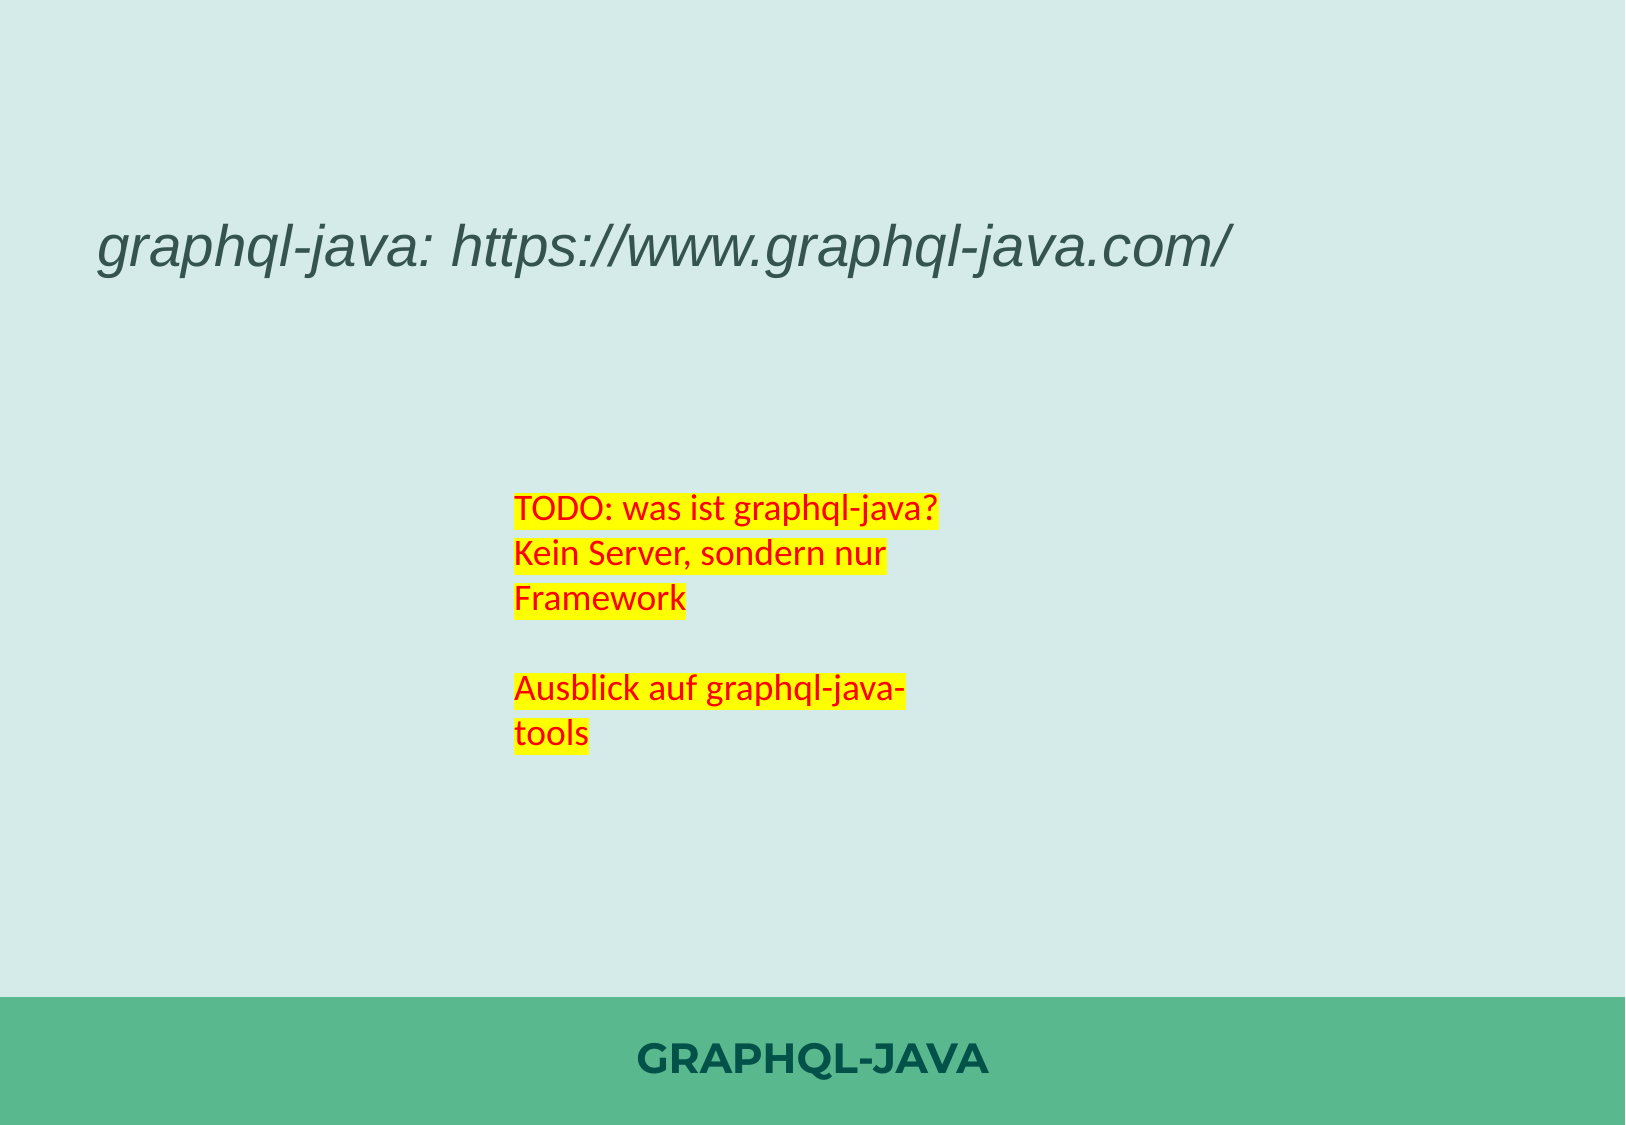

graphql-java: https://www.graphql-java.com/

TODO: was ist graphql-java?
Kein Server, sondern nur Framework

Ausblick auf graphql-java-tools

# GraphQL-java